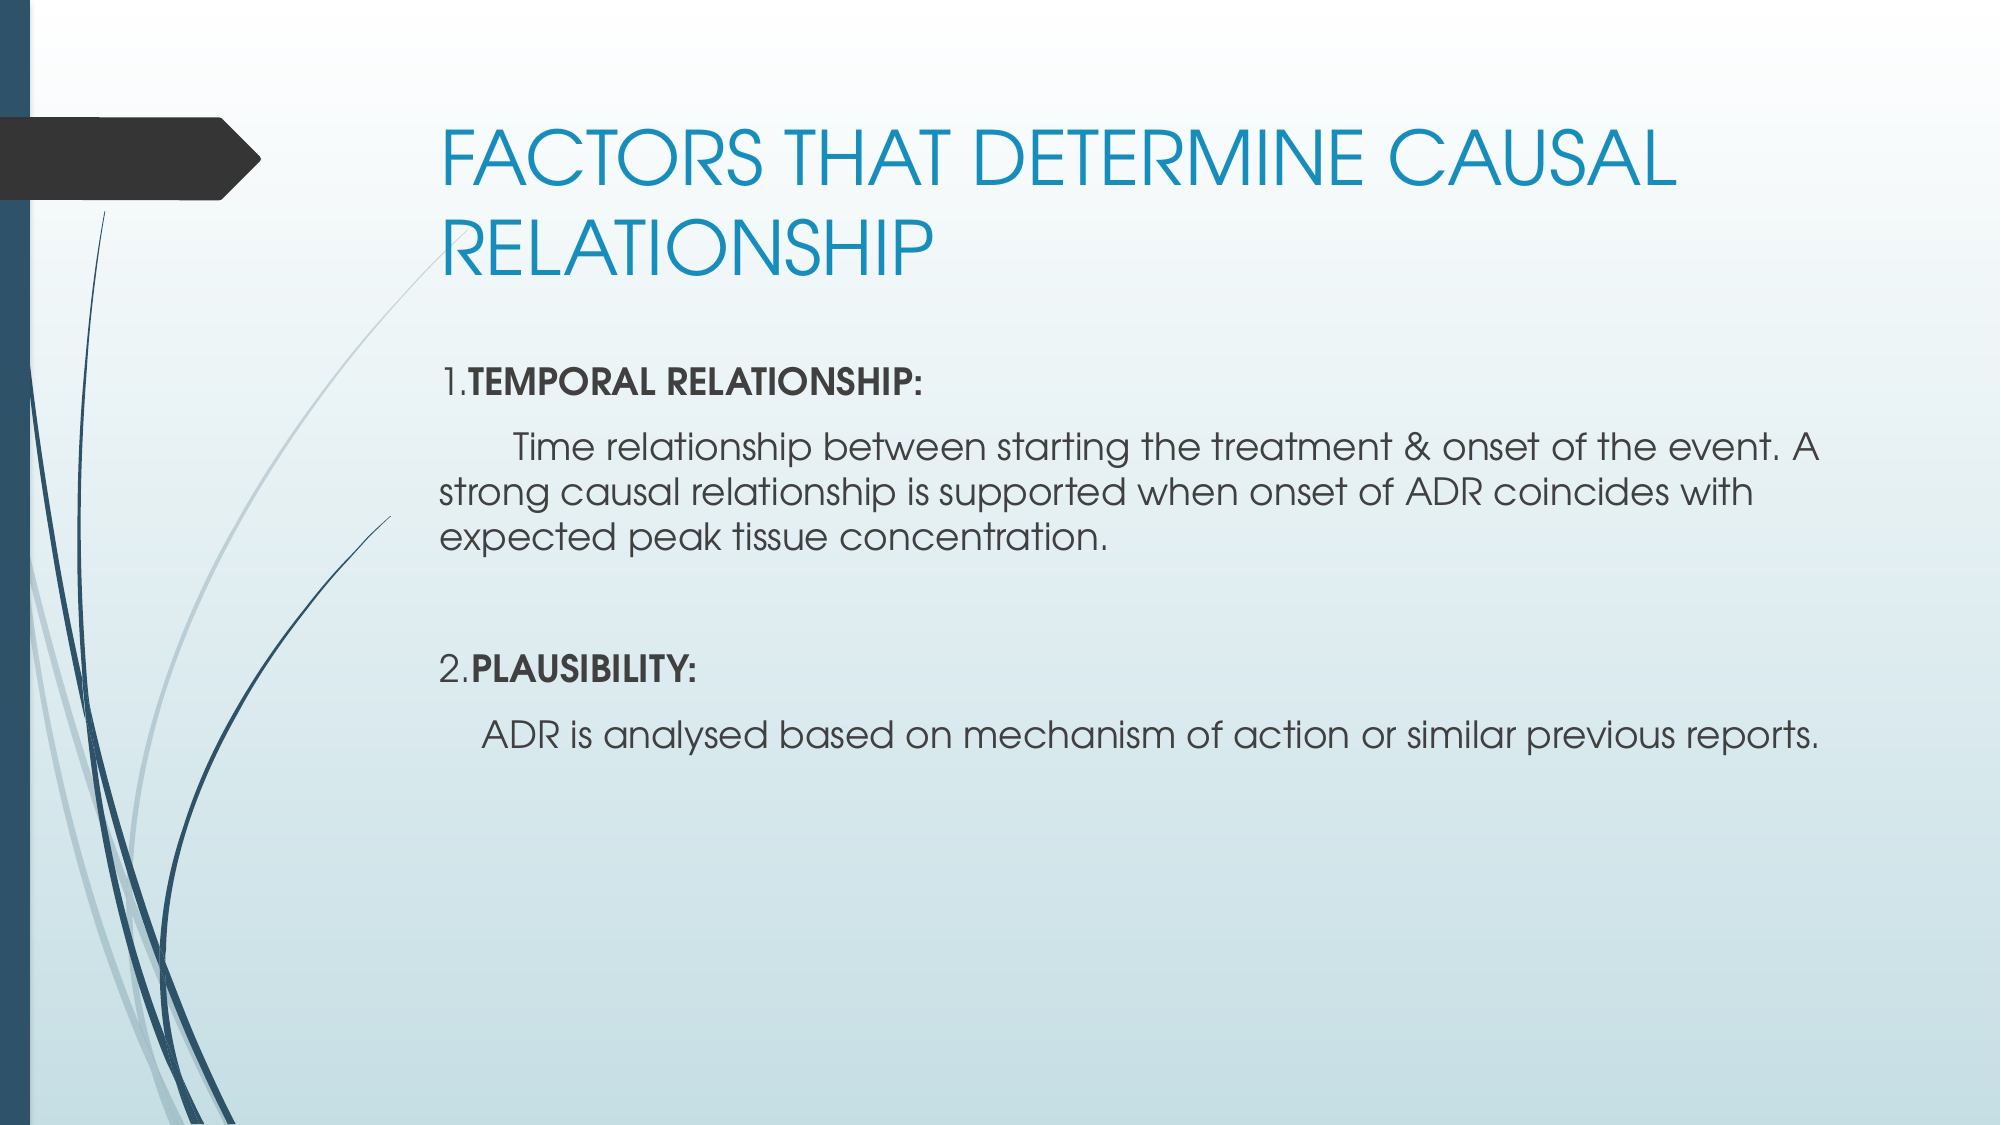

# FACTORS THAT DETERMINE CAUSAL RELATIONSHIP
1.TEMPORAL RELATIONSHIP:
       Time relationship between starting the treatment & onset of the event. A strong causal relationship is supported when onset of ADR coincides with expected peak tissue concentration.

2.PLAUSIBILITY:
    ADR is analysed based on mechanism of action or similar previous reports.